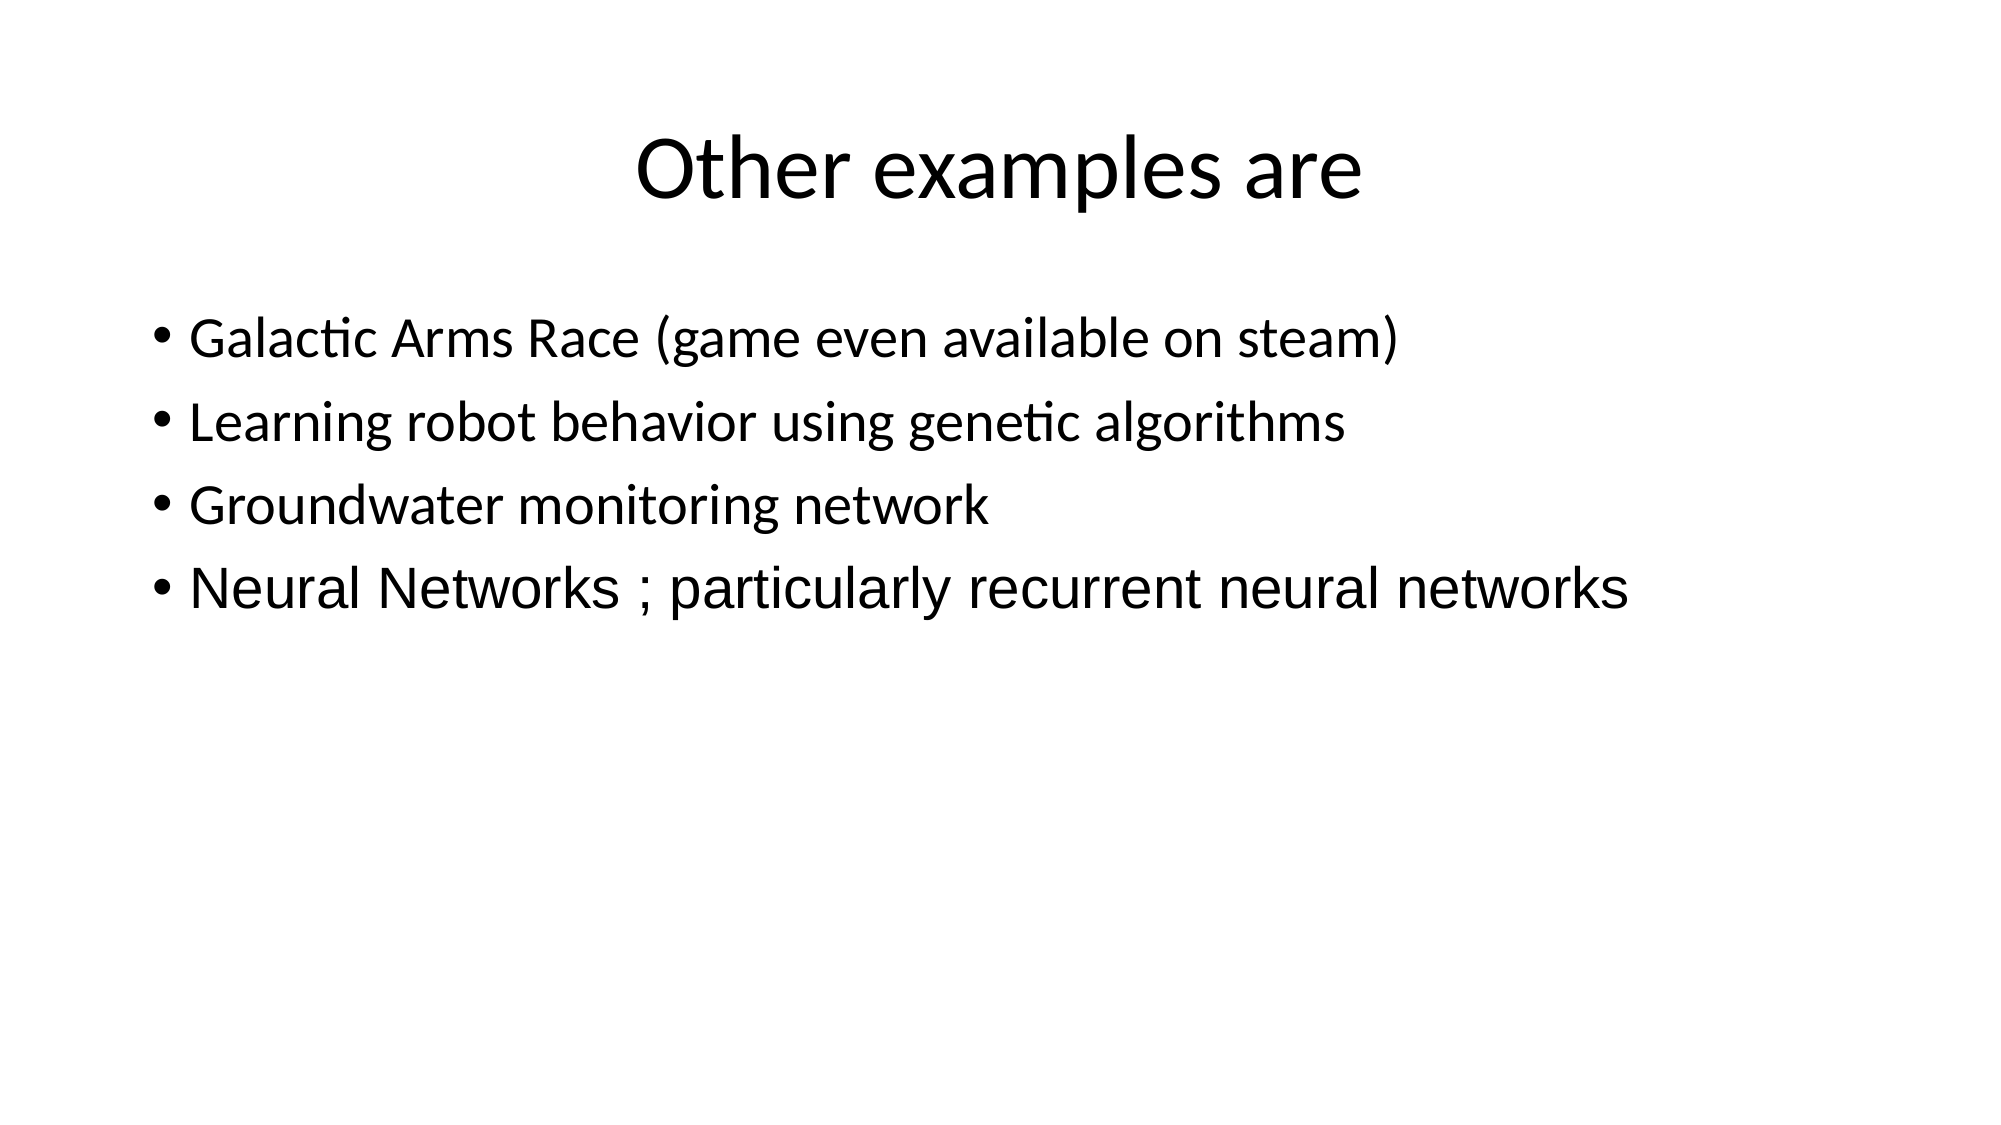

# Other examples are
Galactic Arms Race (game even available on steam)
Learning robot behavior using genetic algorithms
Groundwater monitoring network
Neural Networks ; particularly recurrent neural networks